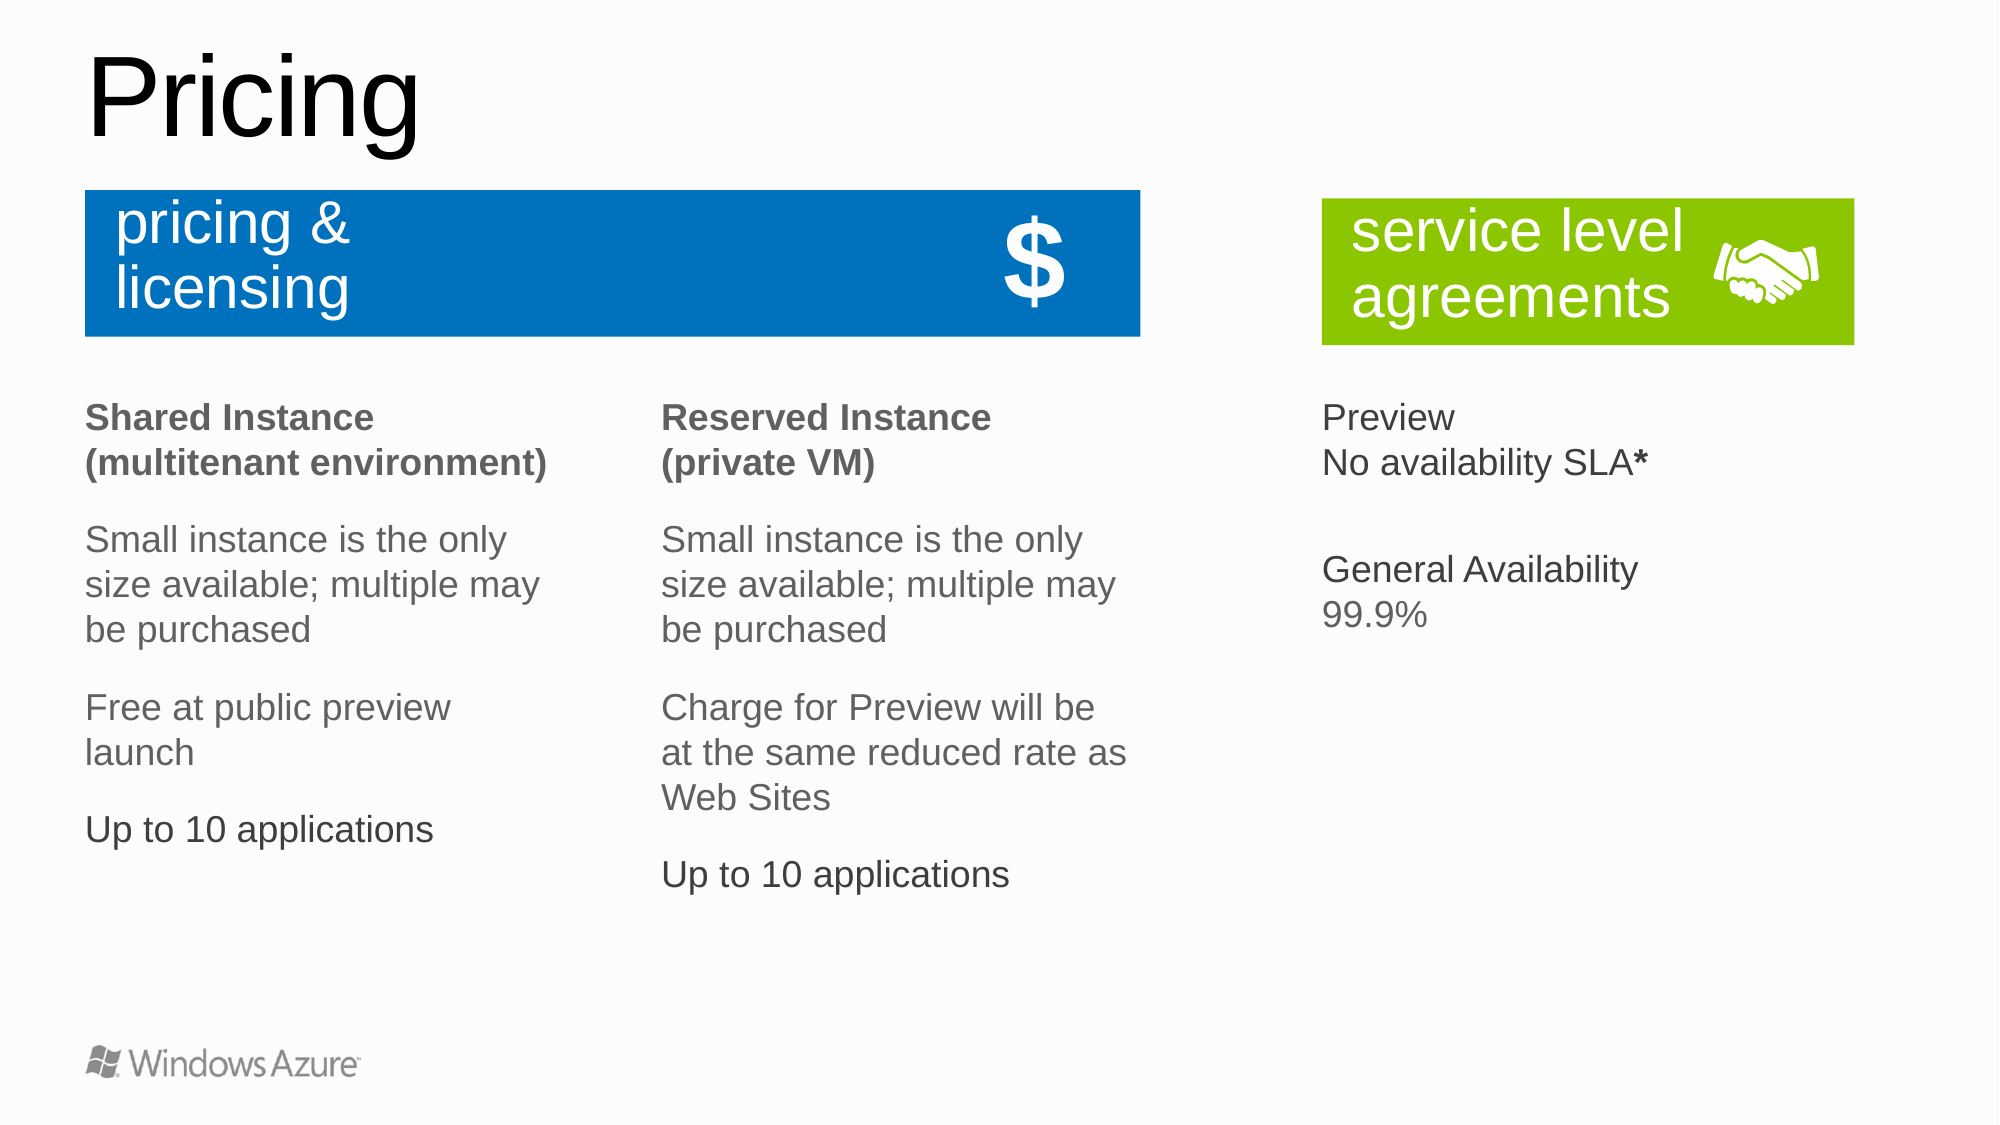

# Pricing
pricing &
licensing
service level agreements
$

Shared Instance     (multitenant environment)
Small instance is the only size available; multiple may be purchased
Free at public preview launch
Up to 10 applications
Reserved Instance        (private VM)
Small instance is the only size available; multiple may be purchased
Charge for Preview will be at the same reduced rate as Web Sites
Up to 10 applications
Preview
No availability SLA*
General Availability
99.9%